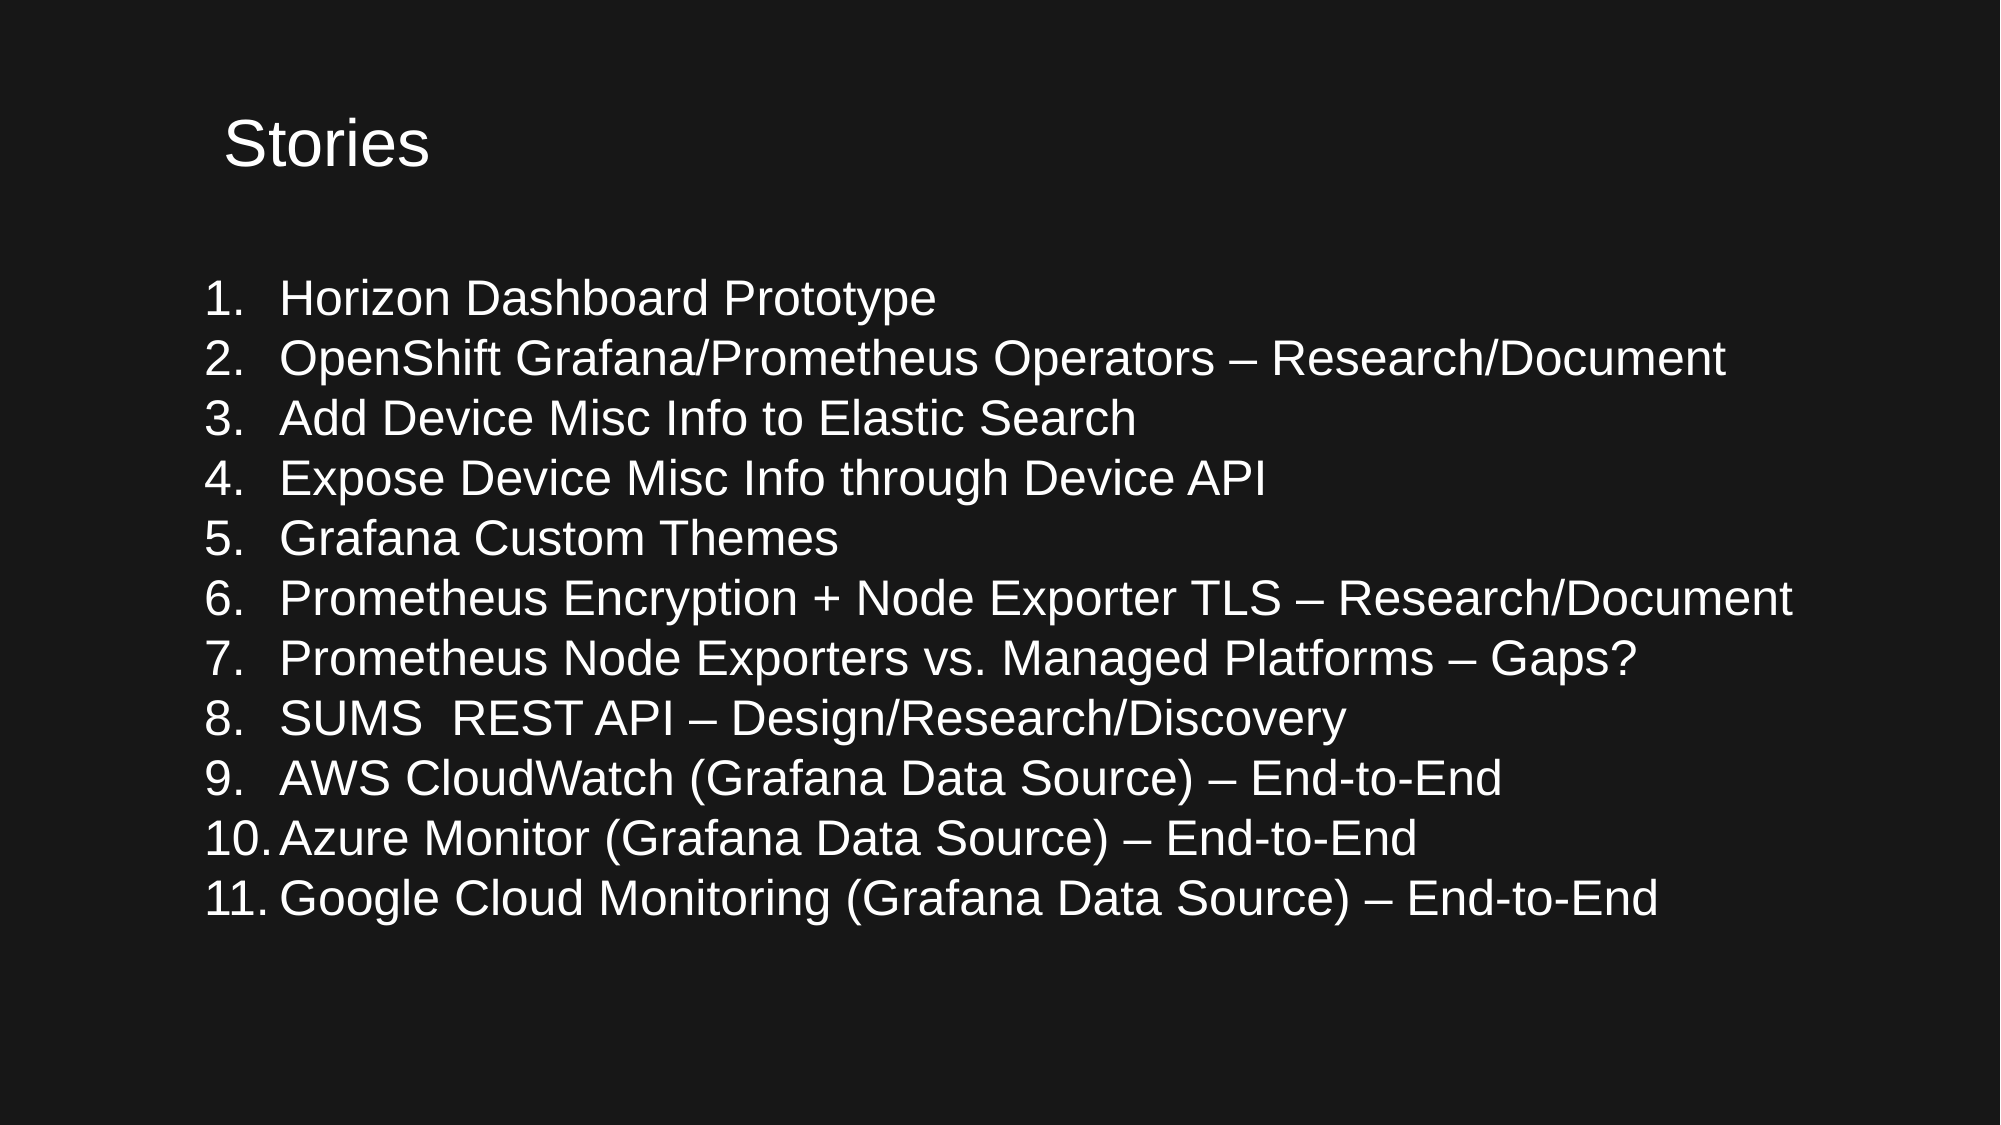

Stories
Horizon Dashboard Prototype
OpenShift Grafana/Prometheus Operators – Research/Document
Add Device Misc Info to Elastic Search
Expose Device Misc Info through Device API
Grafana Custom Themes
Prometheus Encryption + Node Exporter TLS – Research/Document
Prometheus Node Exporters vs. Managed Platforms – Gaps?
SUMS  REST API – Design/Research/Discovery
AWS CloudWatch (Grafana Data Source) – End-to-End
Azure Monitor (Grafana Data Source) – End-to-End
Google Cloud Monitoring (Grafana Data Source) – End-to-End